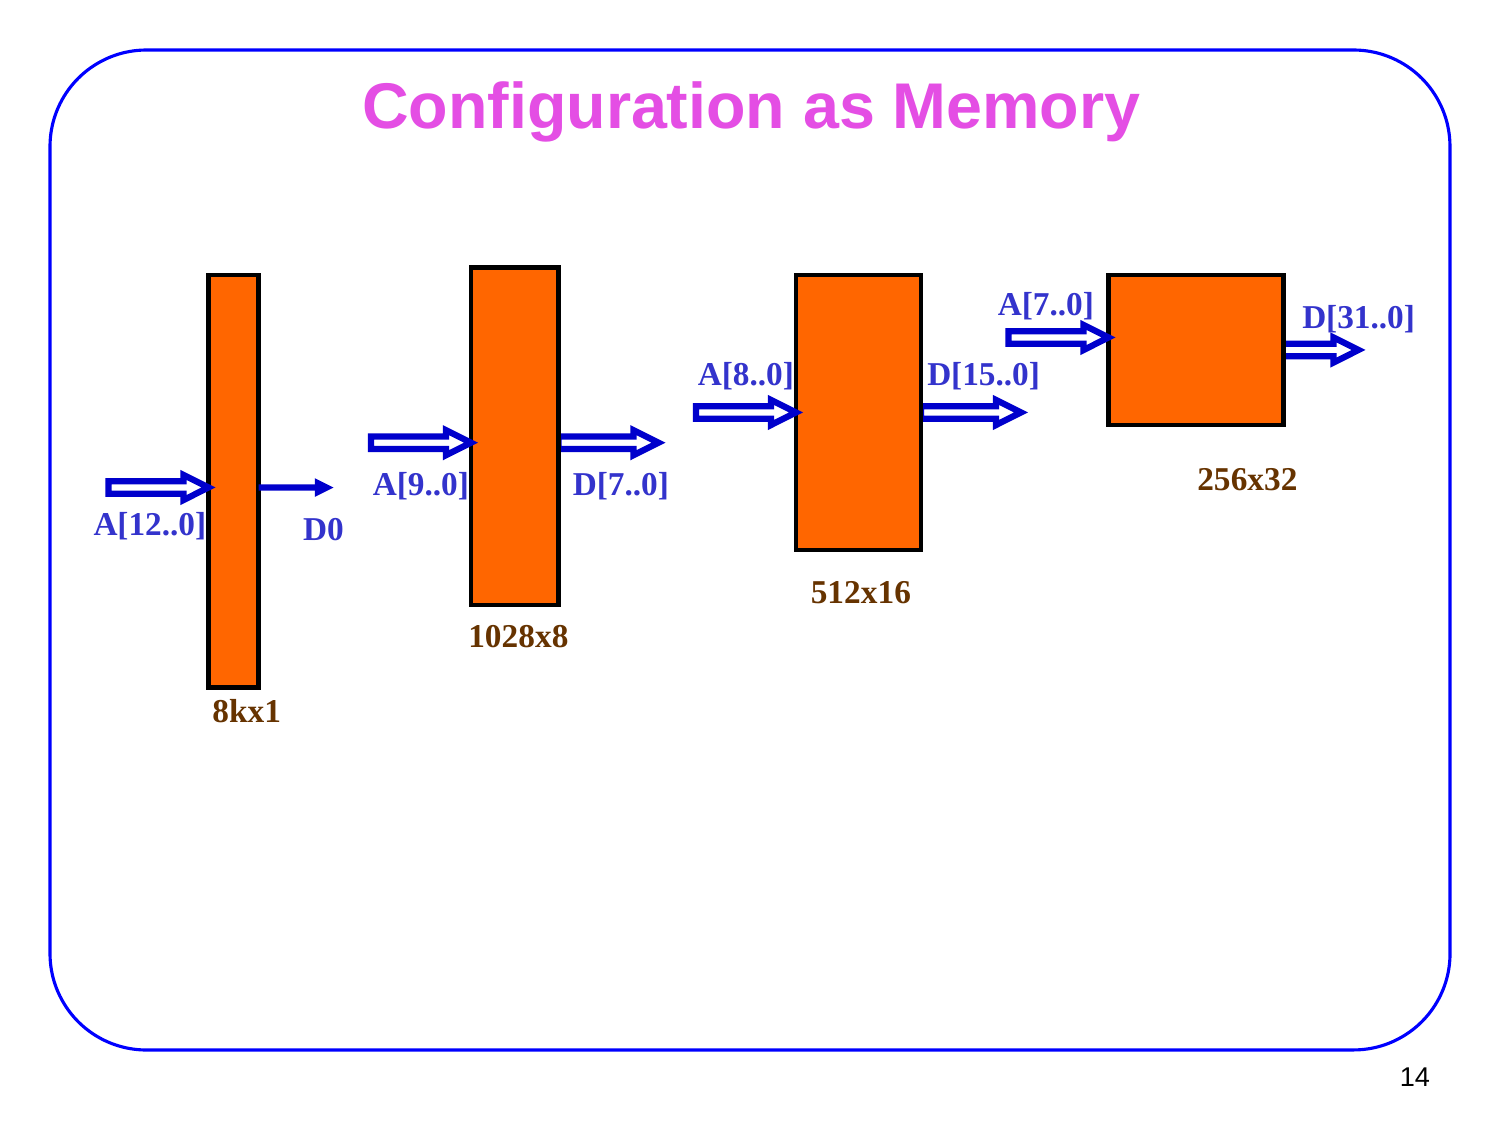

# Configuration as Memory

A[9..0]
D[7..0]
1028x8

A[12..0]
D0

A[8..0]
D[15..0]

512x16
A[7..0]

D[31..0]

256x32
8kx1
14